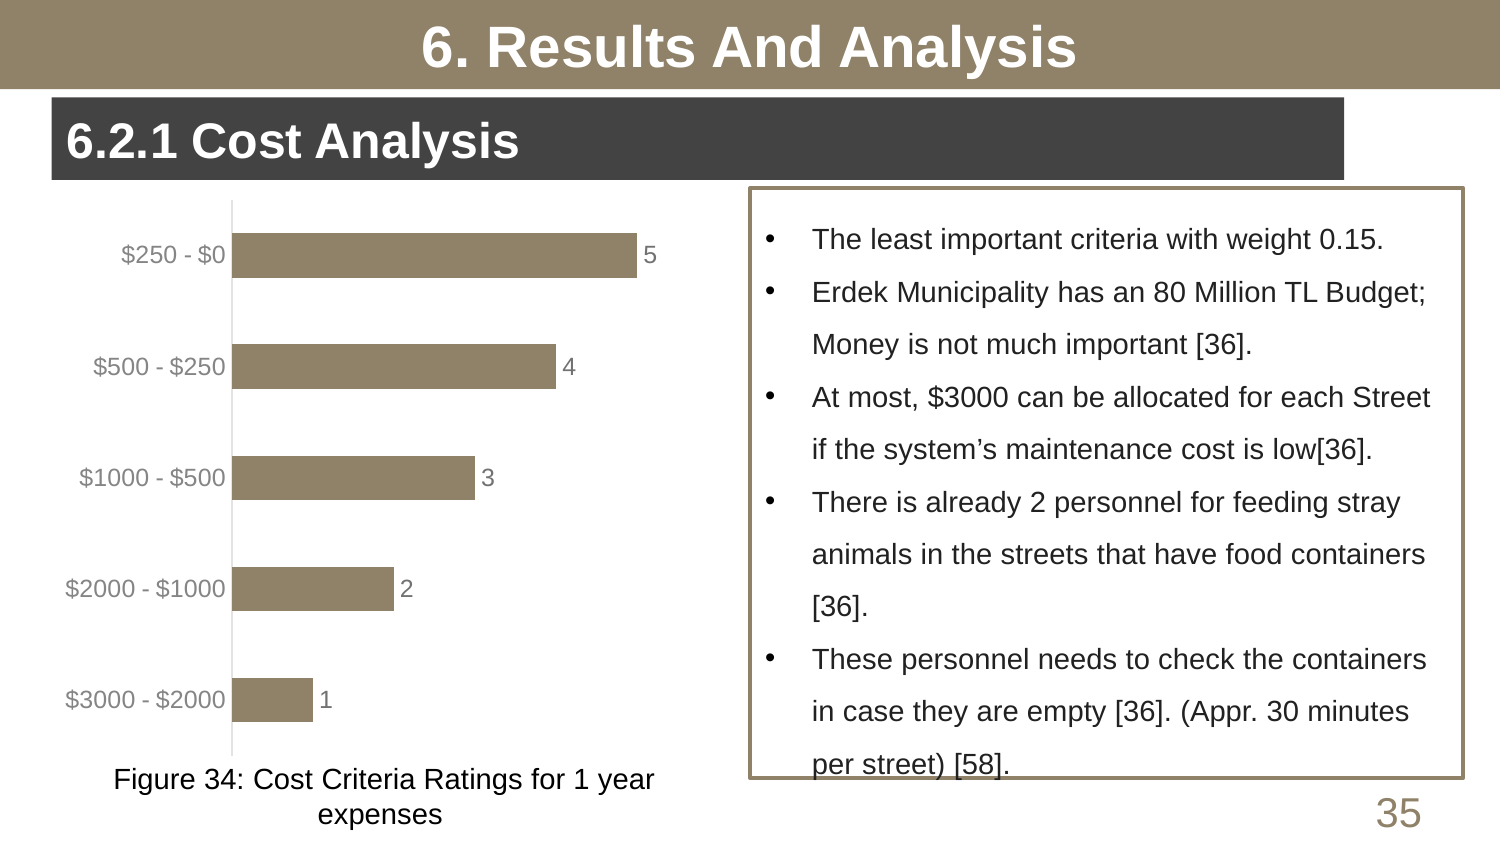

# 6. Results And Analysis
6.2.1 Cost Analysis

### Chart

| Category | Series 1 |
|---|---|
| $3000 - $2000 | 1.0 |
| $2000 - $1000 | 2.0 |
| $1000 - $500 | 3.0 |
| $500 - $250 | 4.0 |
| $250 - $0 | 5.0 |
The least important criteria with weight 0.15.
Erdek Municipality has an 80 Million TL Budget; Money is not much important [36].
At most, $3000 can be allocated for each Street if the system’s maintenance cost is low[36].
There is already 2 personnel for feeding stray animals in the streets that have food containers [36].
These personnel needs to check the containers in case they are empty [36]. (Appr. 30 minutes per street) [58].
Figure 34: Cost Criteria Ratings for 1 year expenses
35